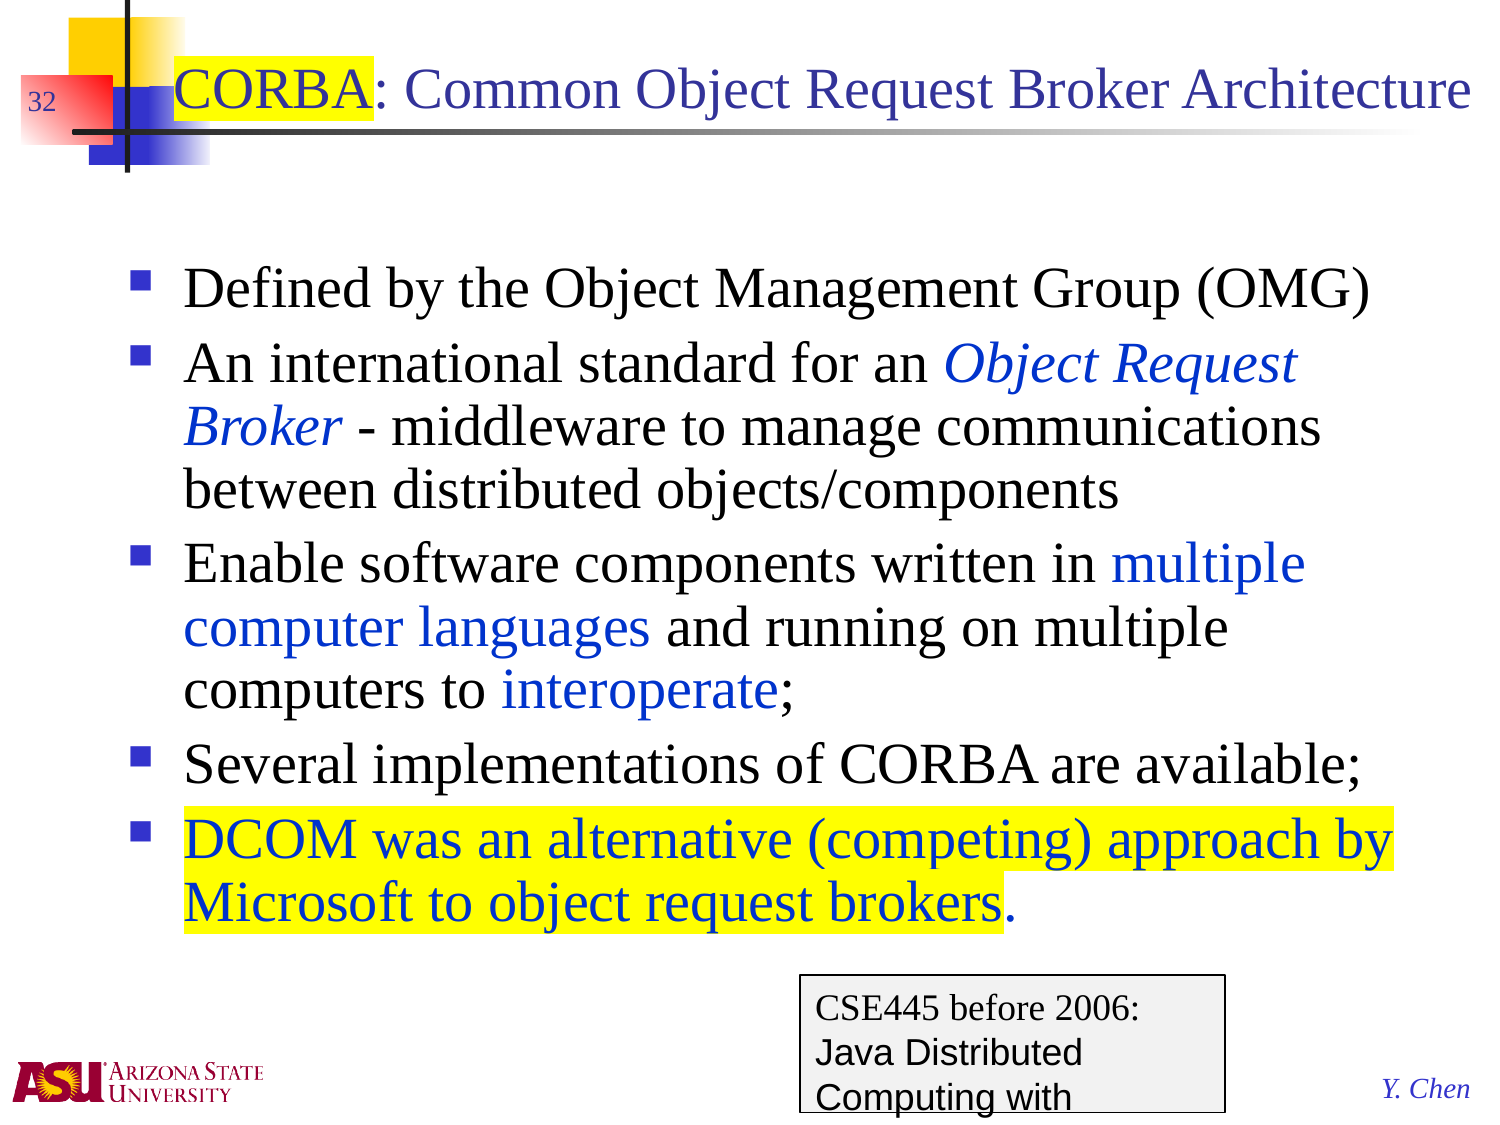

# CORBA: Common Object Request Broker Architecture
32
Defined by the Object Management Group (OMG)
An international standard for an Object Request Broker - middleware to manage communications between distributed objects/components
Enable software components written in multiple computer languages and running on multiple computers to interoperate;
Several implementations of CORBA are available;
DCOM was an alternative (competing) approach by Microsoft to object request brokers.
CSE445 before 2006:
Java Distributed Computing with CORBA